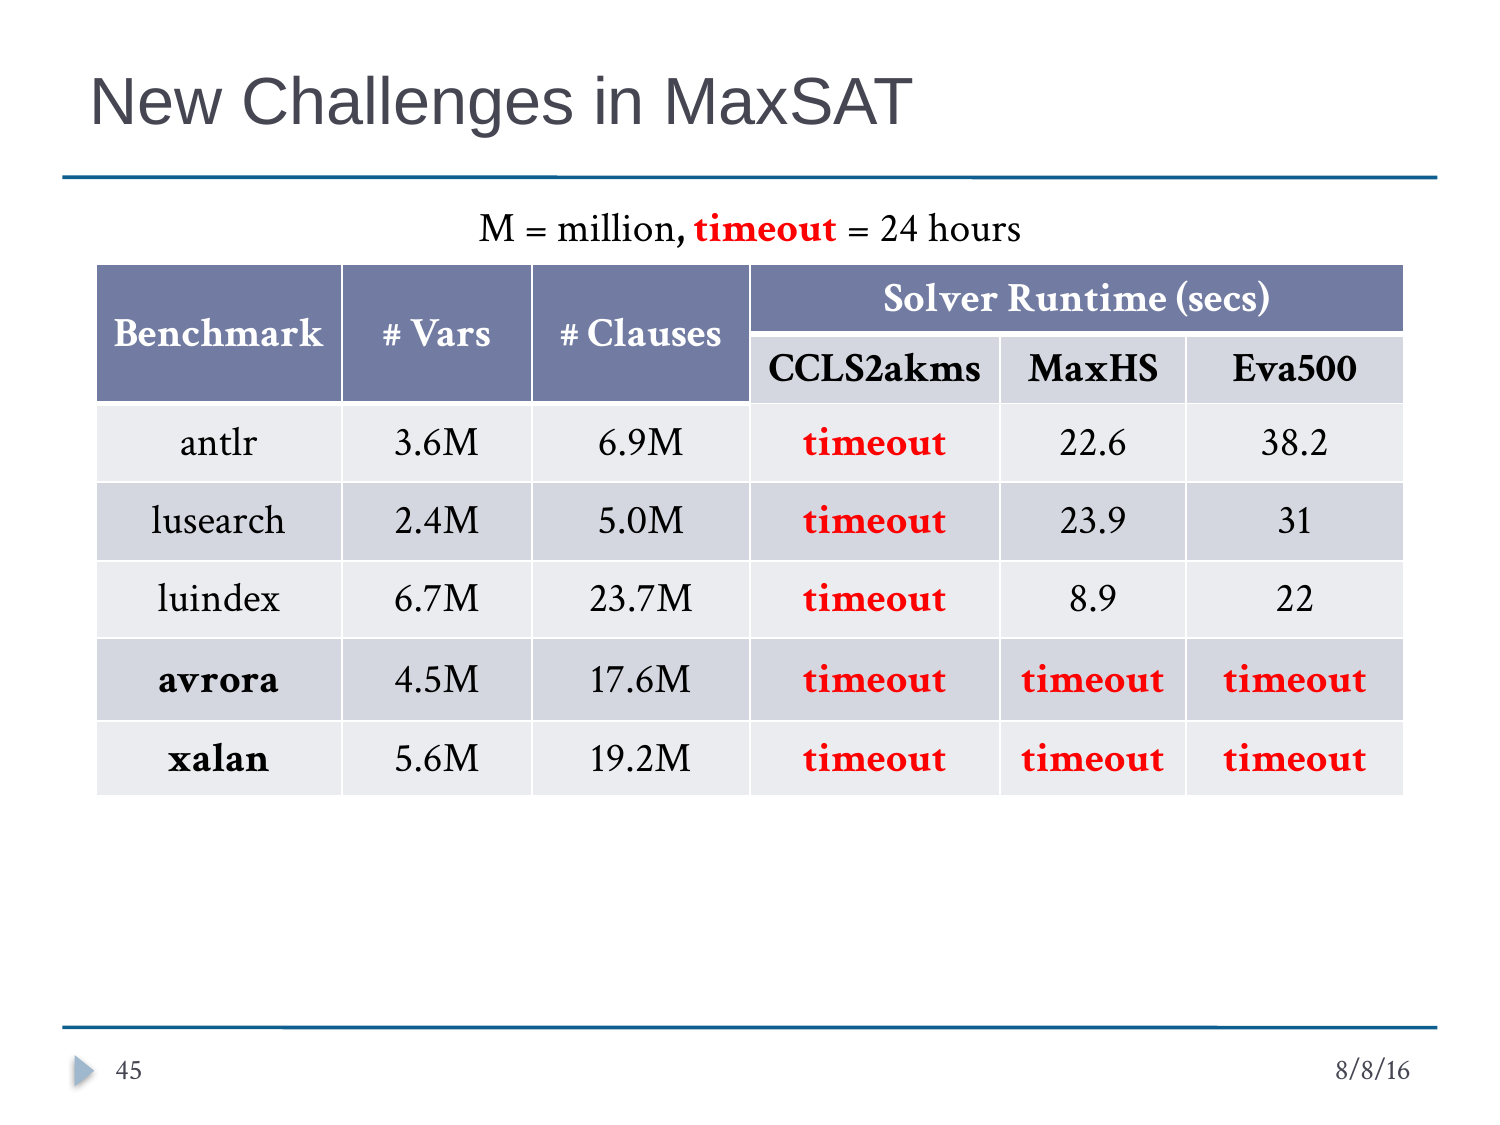

# New Challenges in MaxSAT
M = million, timeout = 24 hours
| Benchmark | # Vars | # Clauses | Solver Runtime (secs) |  |  |
| --- | --- | --- | --- | --- | --- |
|  |  |  | CCLS2akms | MaxHS | Eva500 |
| antlr | 3.6M | 6.9M | timeout | 22.6 | 38.2 |
| lusearch | 2.4M | 5.0M | timeout | 23.9 | 31 |
| luindex | 6.7M | 23.7M | timeout | 8.9 | 22 |
| avrora | 4.5M | 17.6M | timeout | timeout | timeout |
| xalan | 5.6M | 19.2M | timeout | timeout | timeout |
45
8/8/16